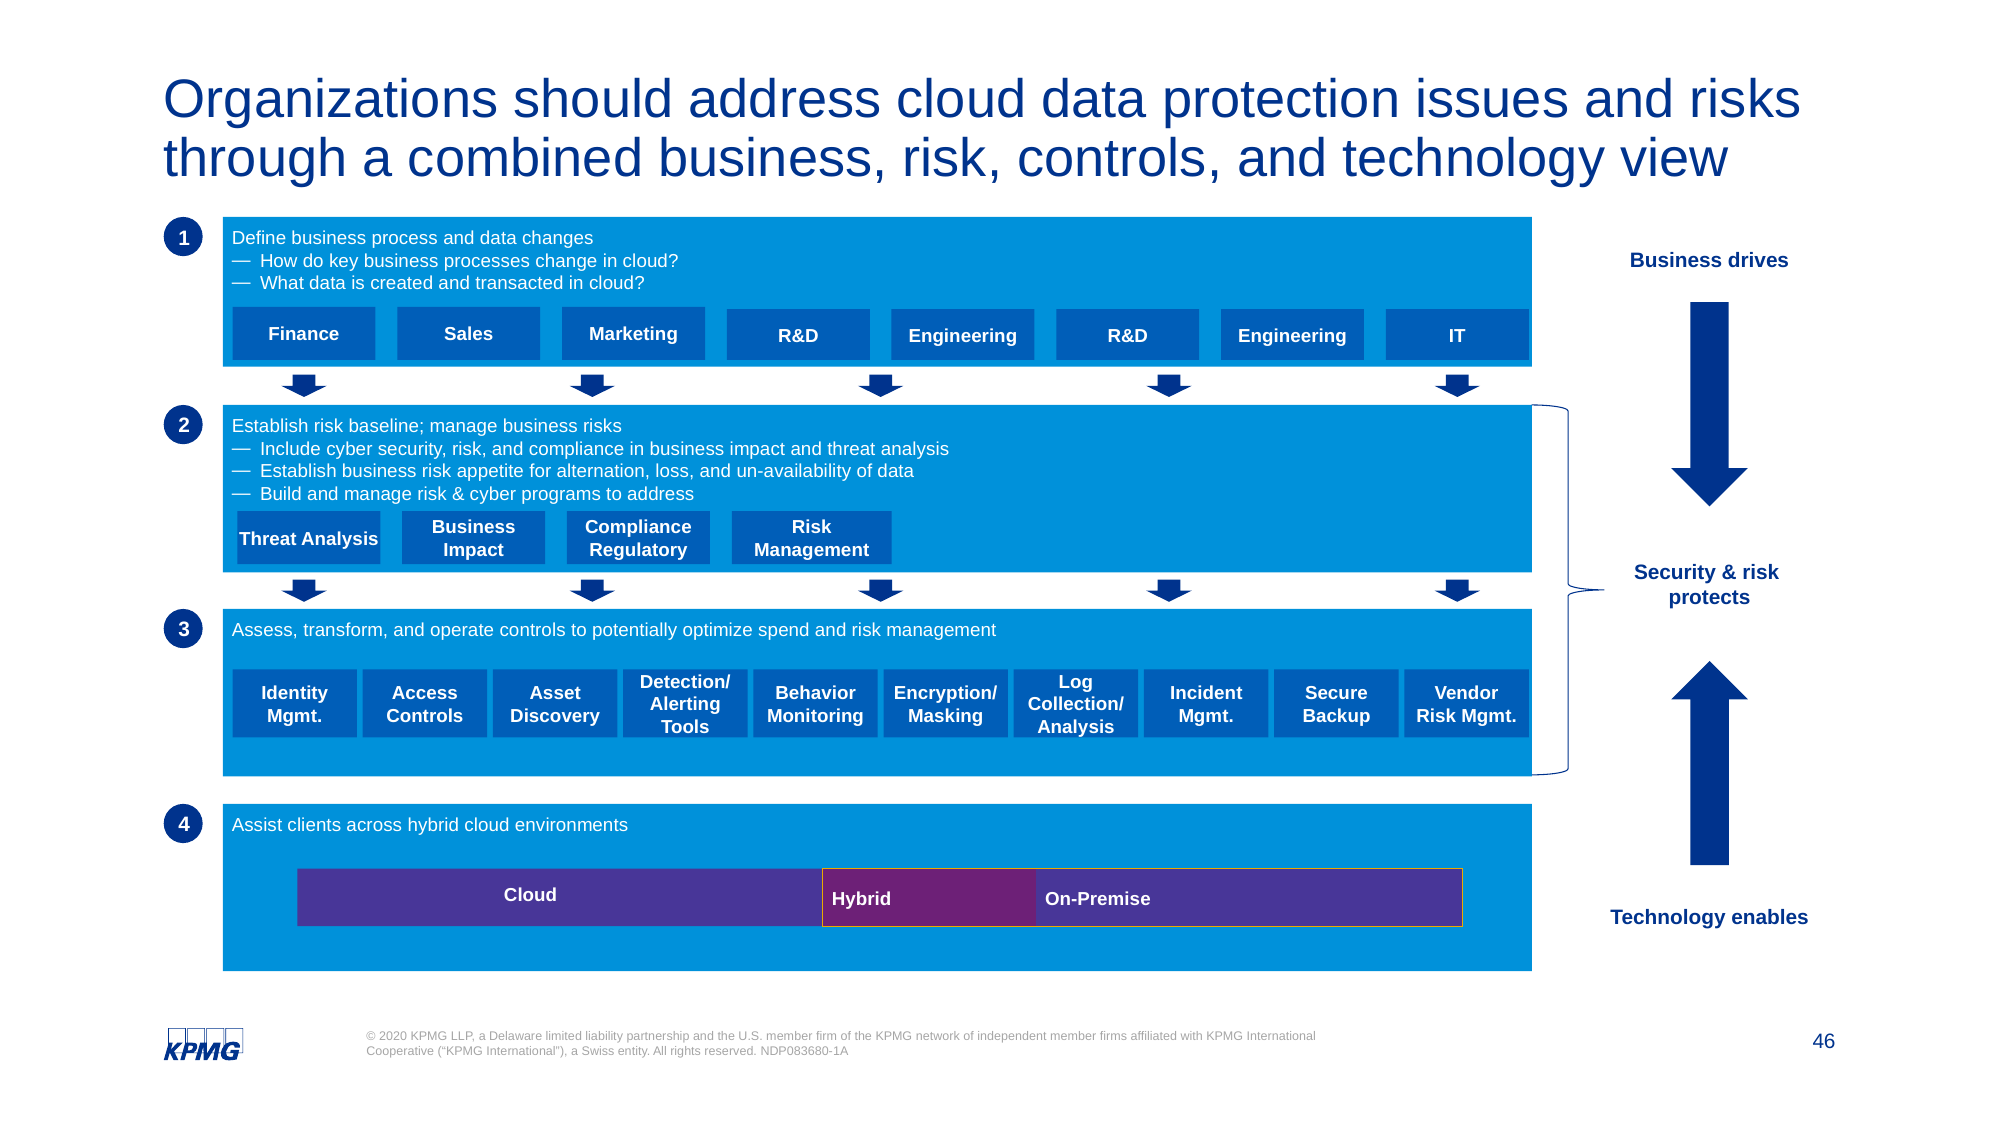

# Organizations should address cloud data protection issues and risks through a combined business, risk, controls, and technology view
1
Define business process and data changes
How do key business processes change in cloud?
What data is created and transacted in cloud?
Business drives

Finance
Sales
Marketing
R&D
Engineering
R&D
Engineering
IT

2
Establish risk baseline; manage business risks
Include cyber security, risk, and compliance in business impact and threat analysis
Establish business risk appetite for alternation, loss, and un-availability of data
Build and manage risk & cyber programs to address

Threat Analysis
Business Impact
Compliance Regulatory
Risk Management
Security & risk
protects

3
Assess, transform, and operate controls to potentially optimize spend and risk management

Identity Mgmt.
Access Controls
Asset Discovery
Detection/
Alerting Tools
Behavior Monitoring
Encryption/
Masking
Log Collection/
Analysis
Incident Mgmt.
Secure Backup
Vendor Risk Mgmt.
4
Assist clients across hybrid cloud environments

Hybrid

On-Premise
Cloud
Technology enables